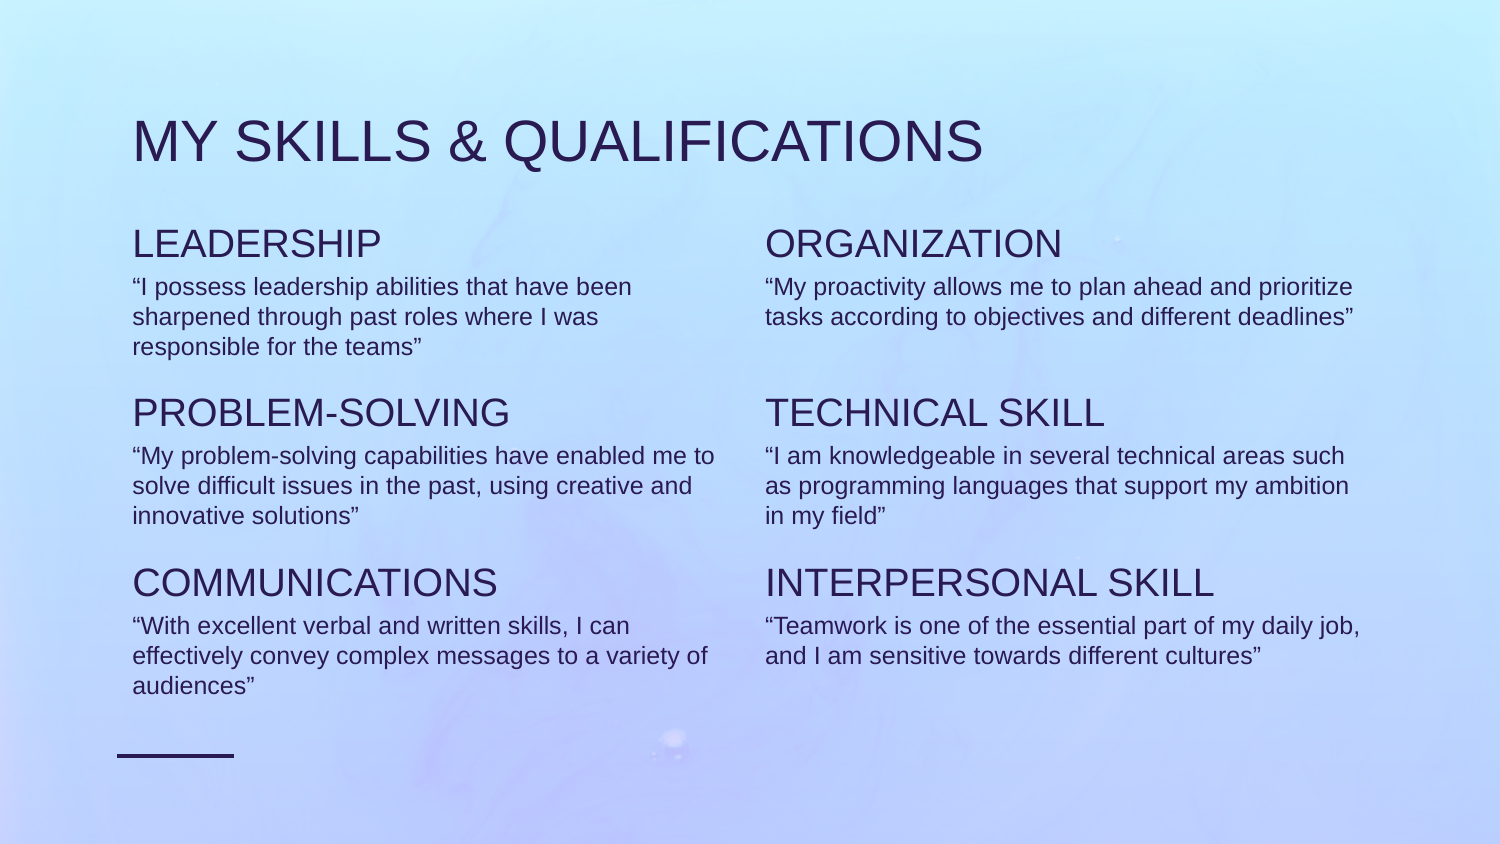

# MY SKILLS & QUALIFICATIONS
LEADERSHIP
ORGANIZATION
“I possess leadership abilities that have been sharpened through past roles where I was responsible for the teams”
“My proactivity allows me to plan ahead and prioritize tasks according to objectives and different deadlines”
PROBLEM-SOLVING
TECHNICAL SKILL
“My problem-solving capabilities have enabled me to solve difficult issues in the past, using creative and innovative solutions”
“I am knowledgeable in several technical areas such as programming languages that support my ambition in my field”
COMMUNICATIONS
INTERPERSONAL SKILL
“Teamwork is one of the essential part of my daily job, and I am sensitive towards different cultures”
“With excellent verbal and written skills, I can effectively convey complex messages to a variety of audiences”